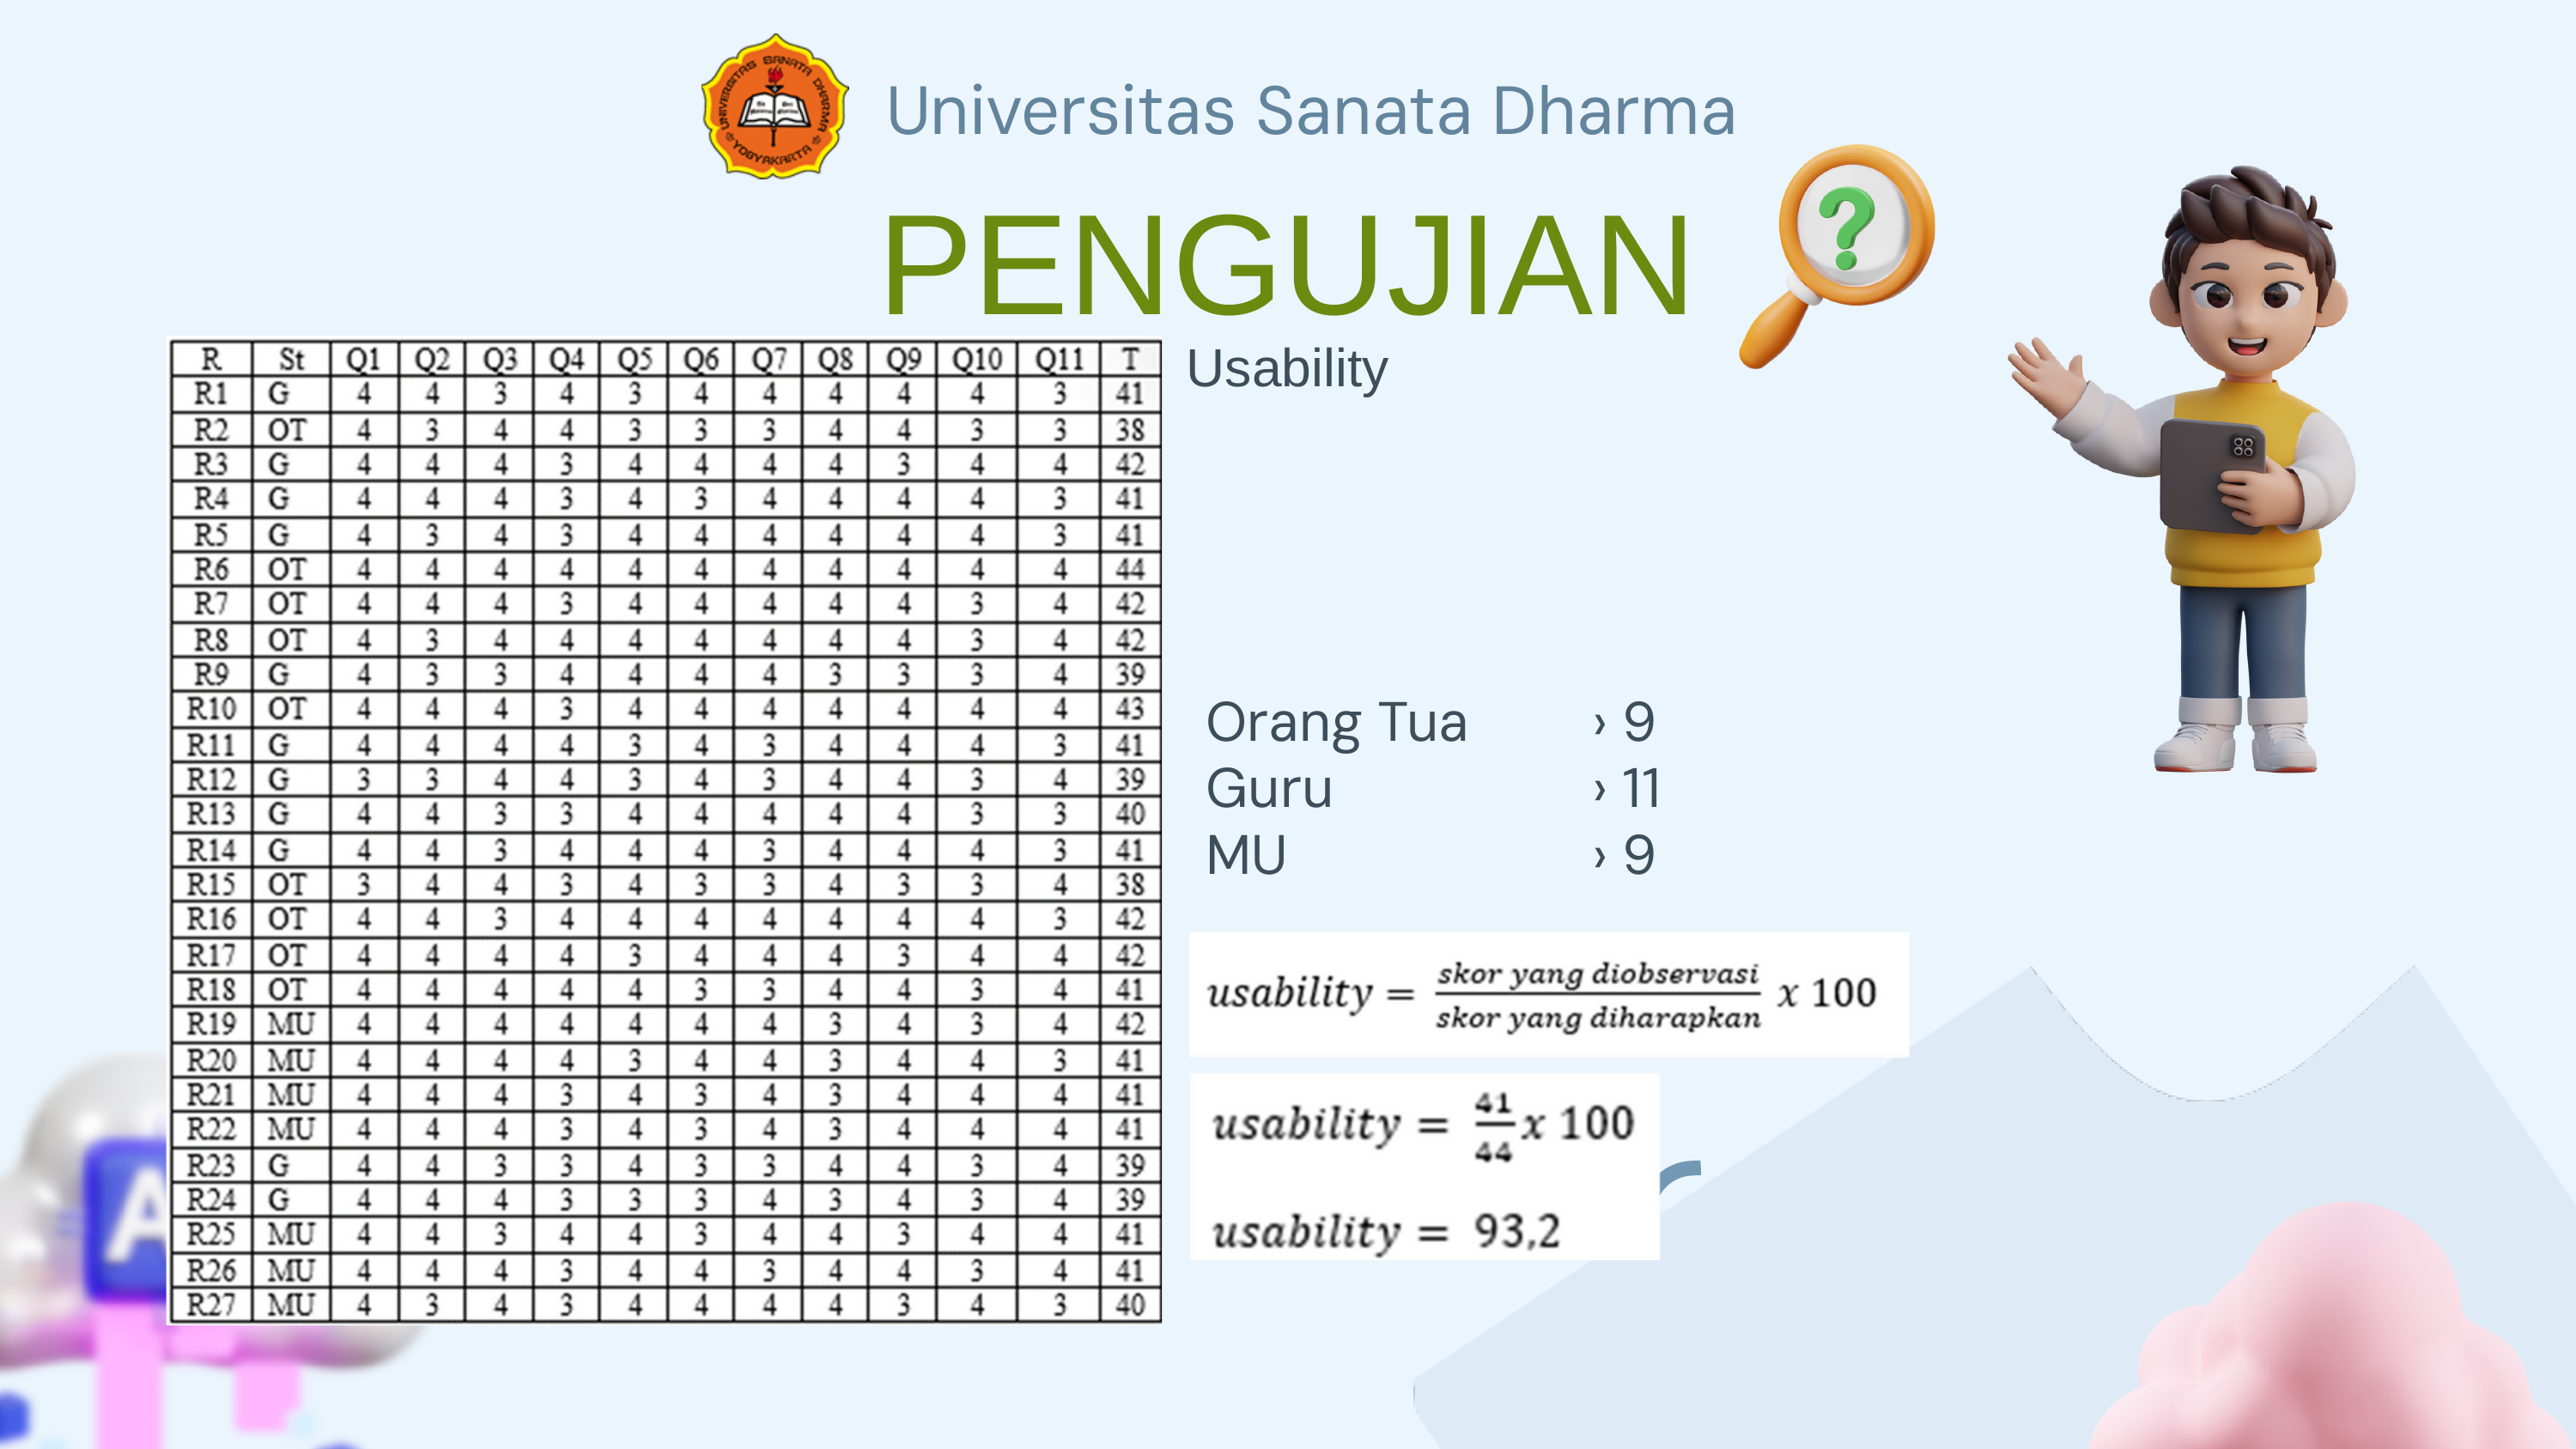

Universitas Sanata Dharma

PENGUJIAN
Usability

Orang Tua	› 9
Guru			› 11
MU			› 9